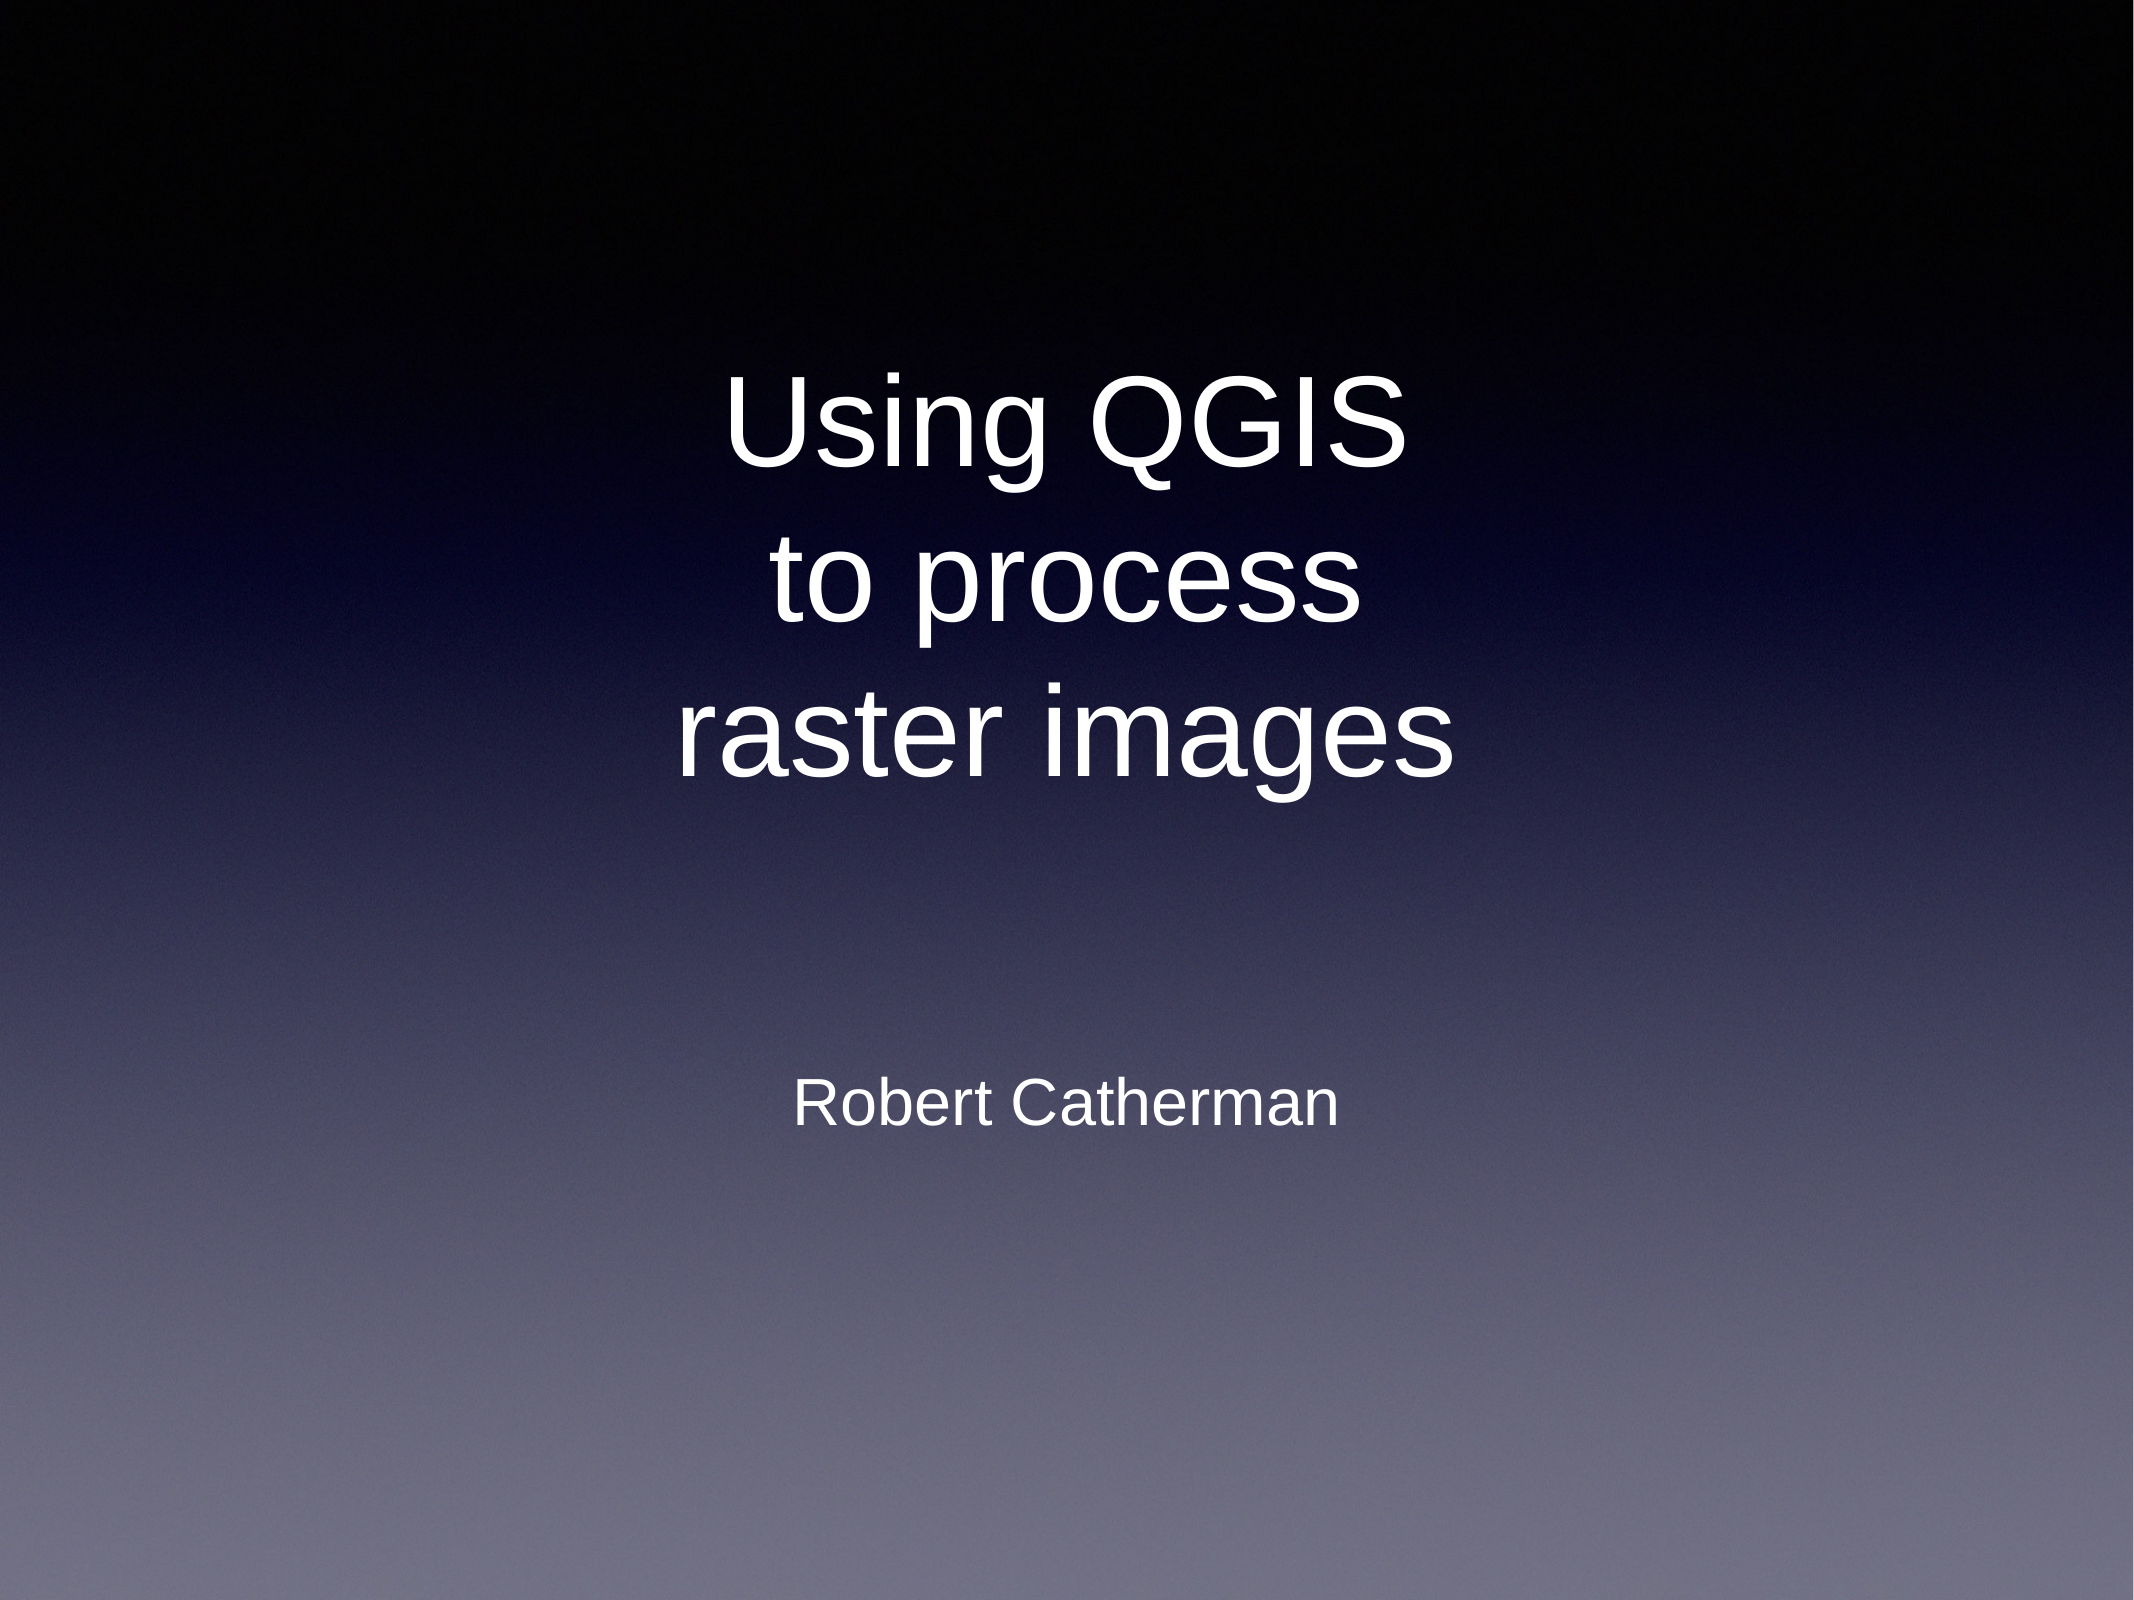

# Using QGIS
to process
raster images
Robert Catherman